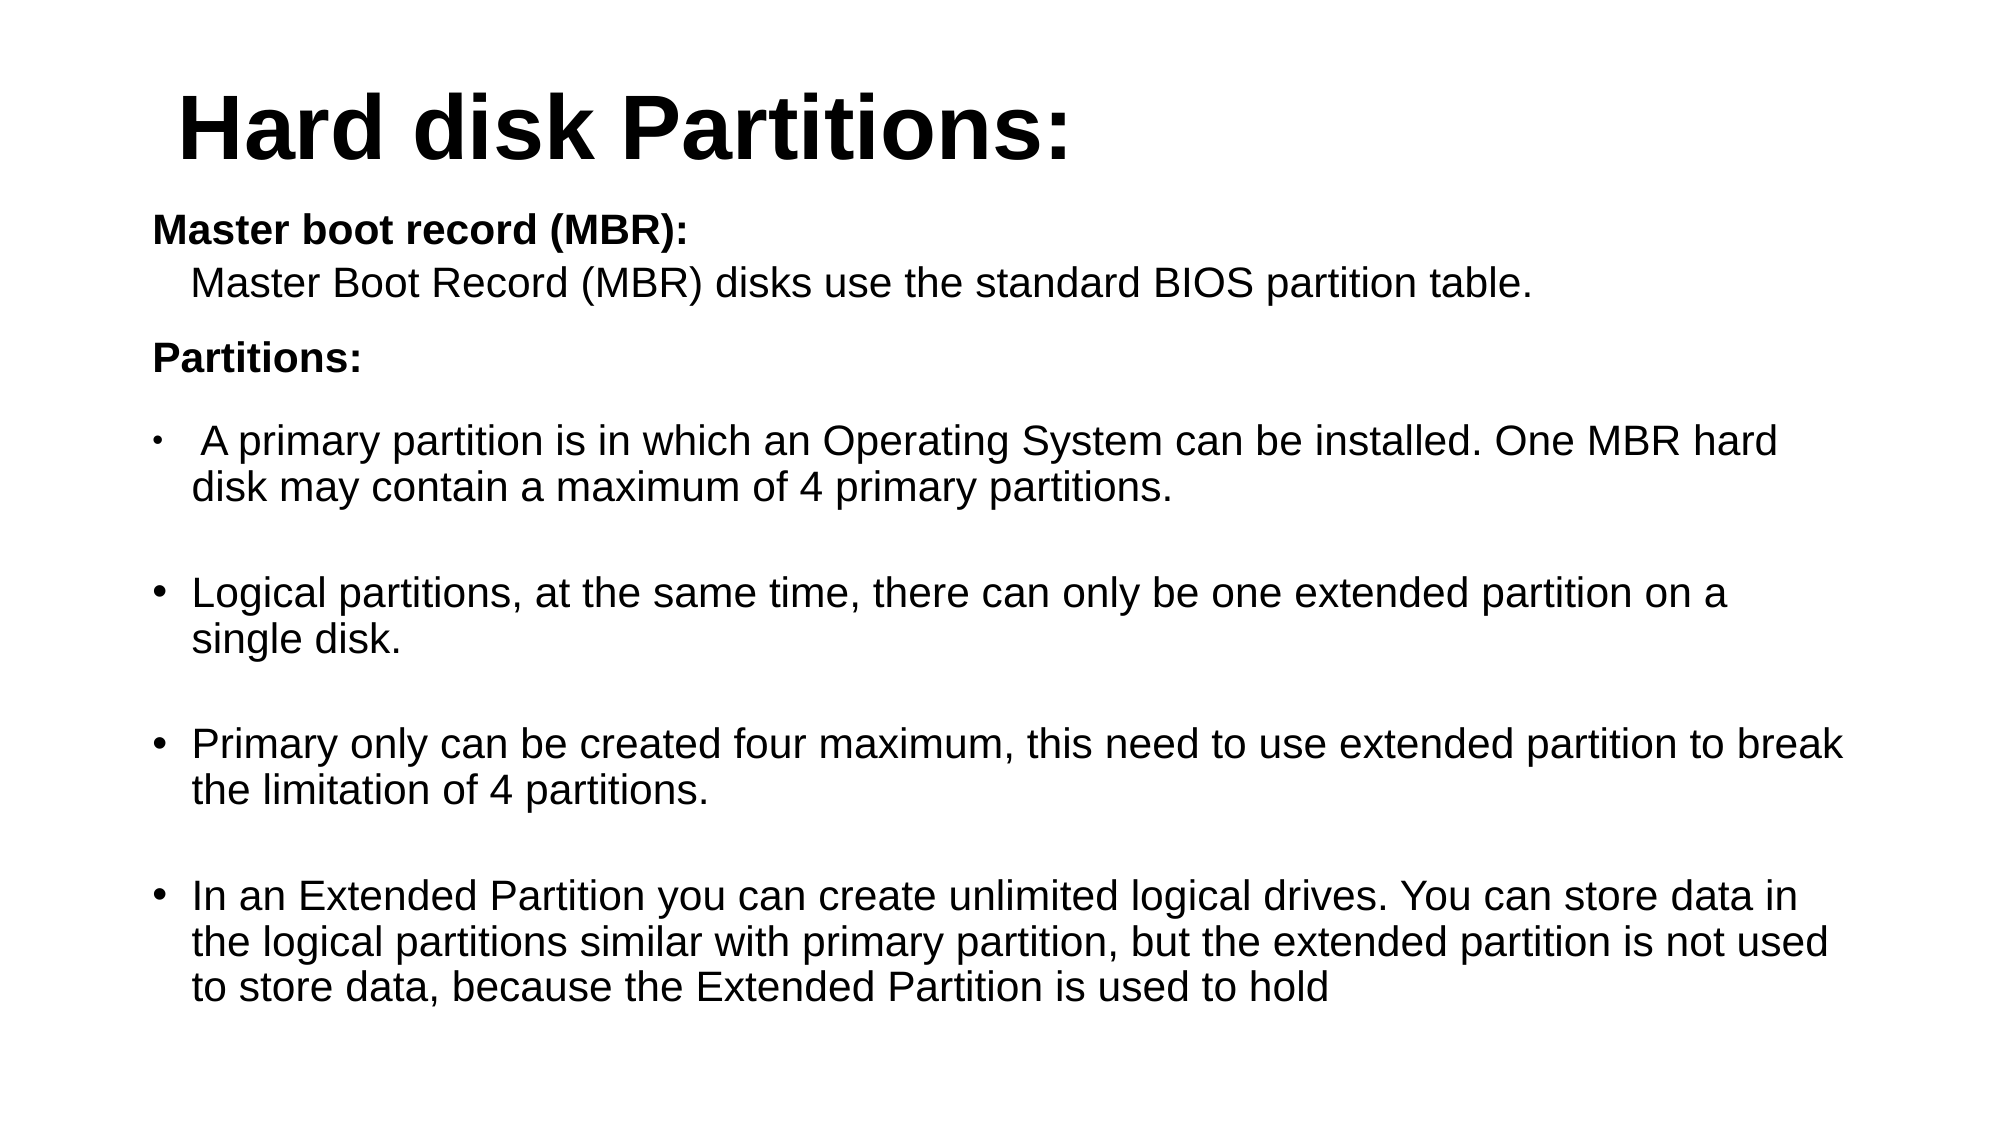

# Hard disk Partitions:
Master boot record (MBR):
    Master Boot Record (MBR) disks use the standard BIOS partition table.

Partitions:

 A primary partition is in which an Operating System can be installed. One MBR hard disk may contain a maximum of 4 primary partitions.

Logical partitions, at the same time, there can only be one extended partition on a single disk.

Primary only can be created four maximum, this need to use extended partition to break the limitation of 4 partitions.

In an Extended Partition you can create unlimited logical drives. You can store data in the logical partitions similar with primary partition, but the extended partition is not used to store data, because the Extended Partition is used to hold